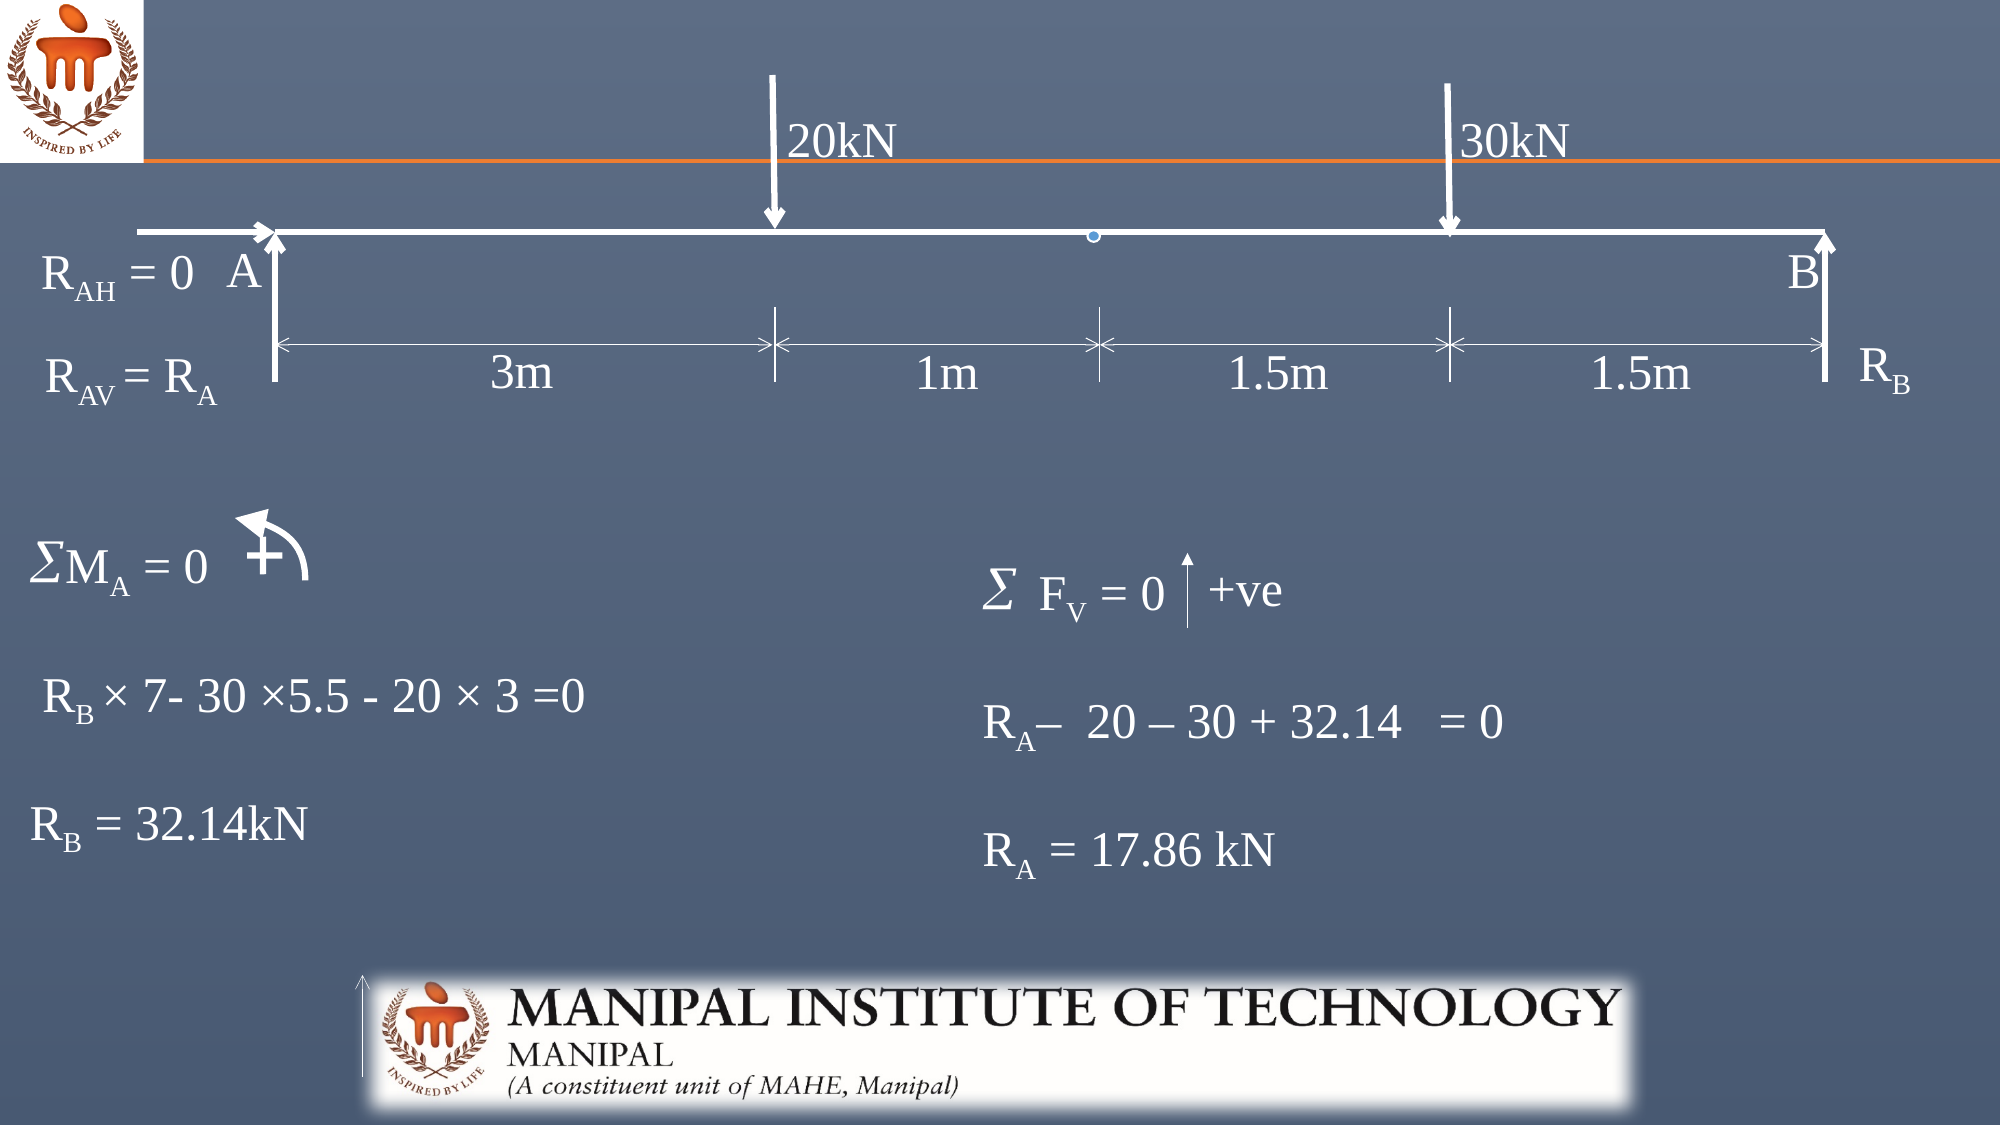

20kN
30kN

A
B
RAH = 0
RB
3m
1m
1.5m
1.5m
RAV = RA

MA = 0

 RB × 7- 30 ×5.5 - 20 × 3 =0

RB = 32.14kN
+ve
FV = 0

RA–  20 – 30 + 32.14     = 0

RA = 17.86 kN